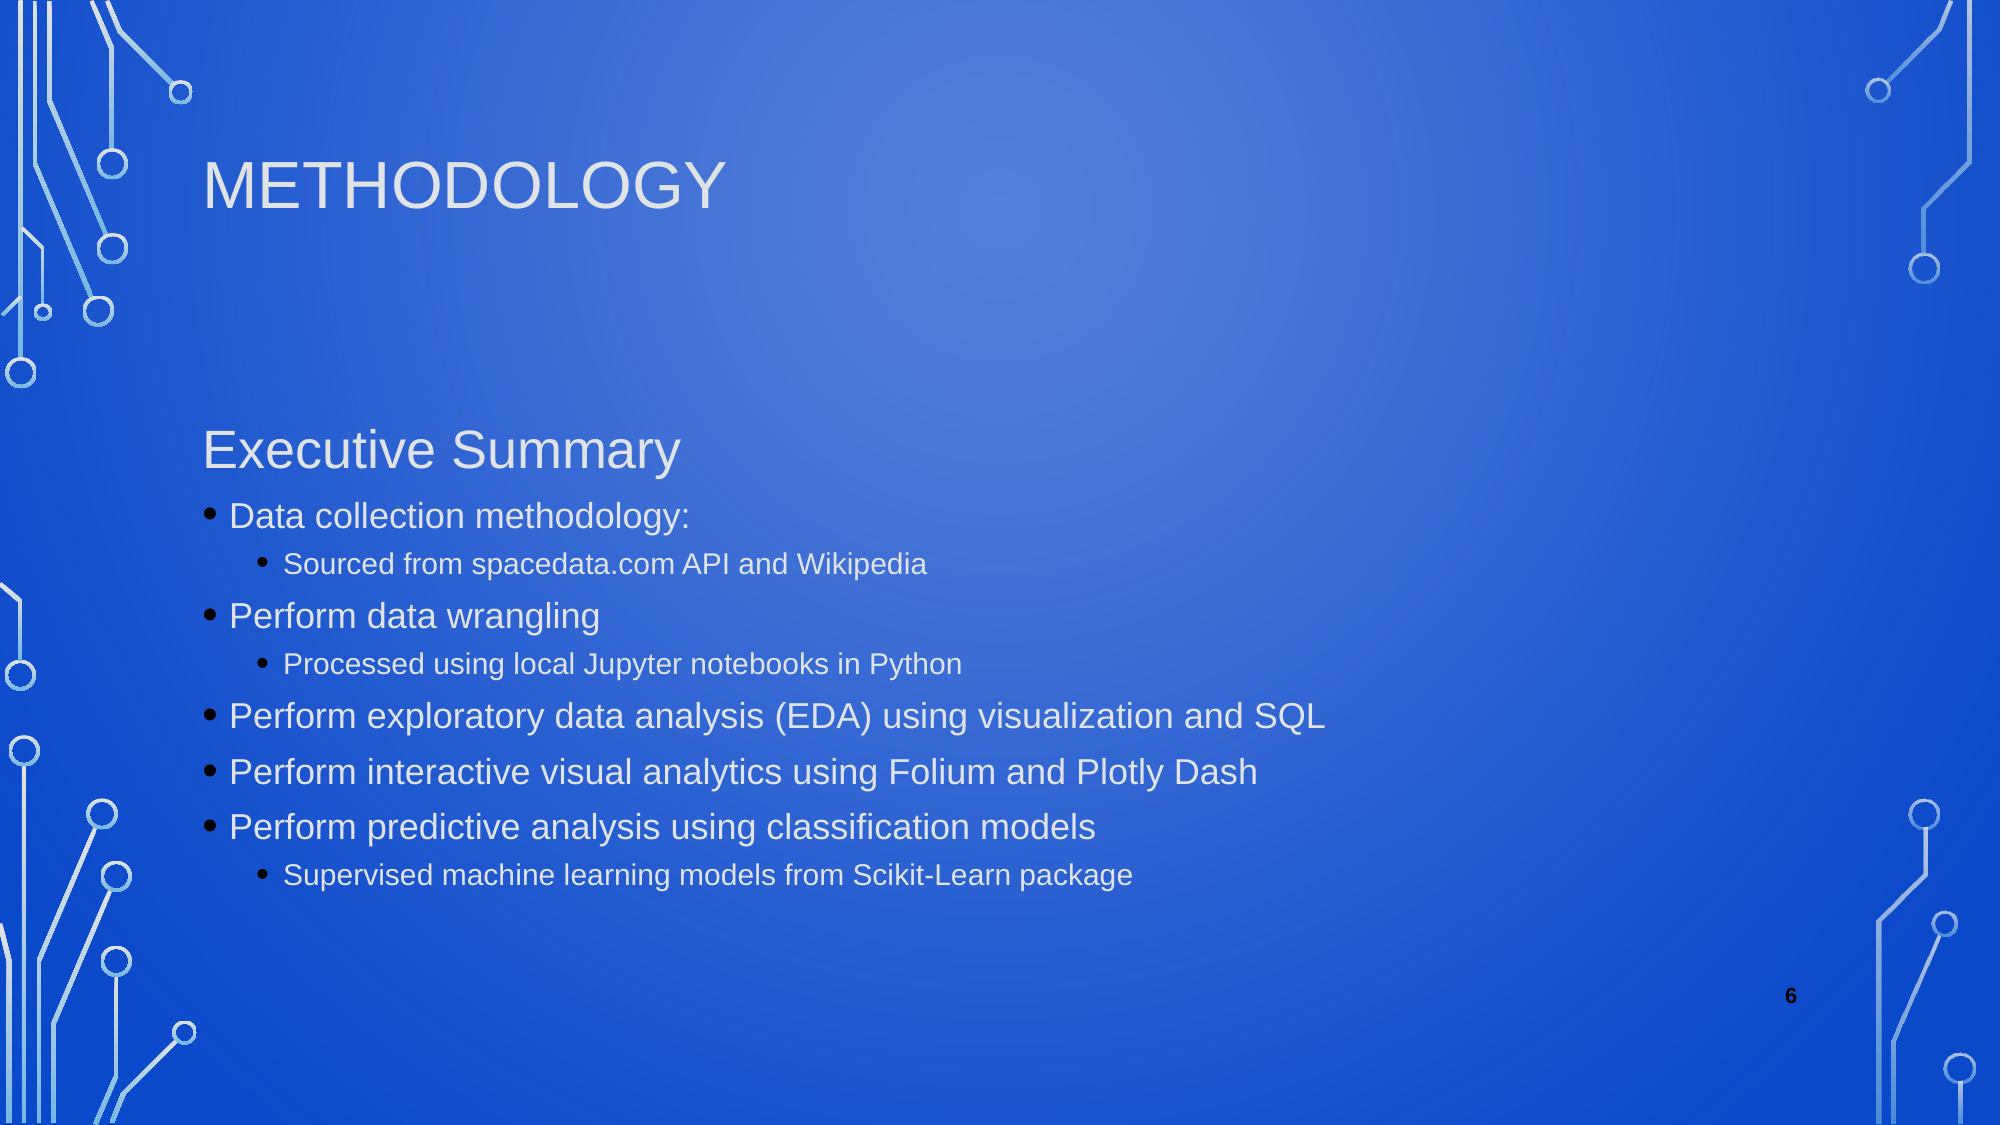

Methodology
Executive Summary
Data collection methodology:
Sourced from spacedata.com API and Wikipedia
Perform data wrangling
Processed using local Jupyter notebooks in Python
Perform exploratory data analysis (EDA) using visualization and SQL
Perform interactive visual analytics using Folium and Plotly Dash
Perform predictive analysis using classification models
Supervised machine learning models from Scikit-Learn package

6